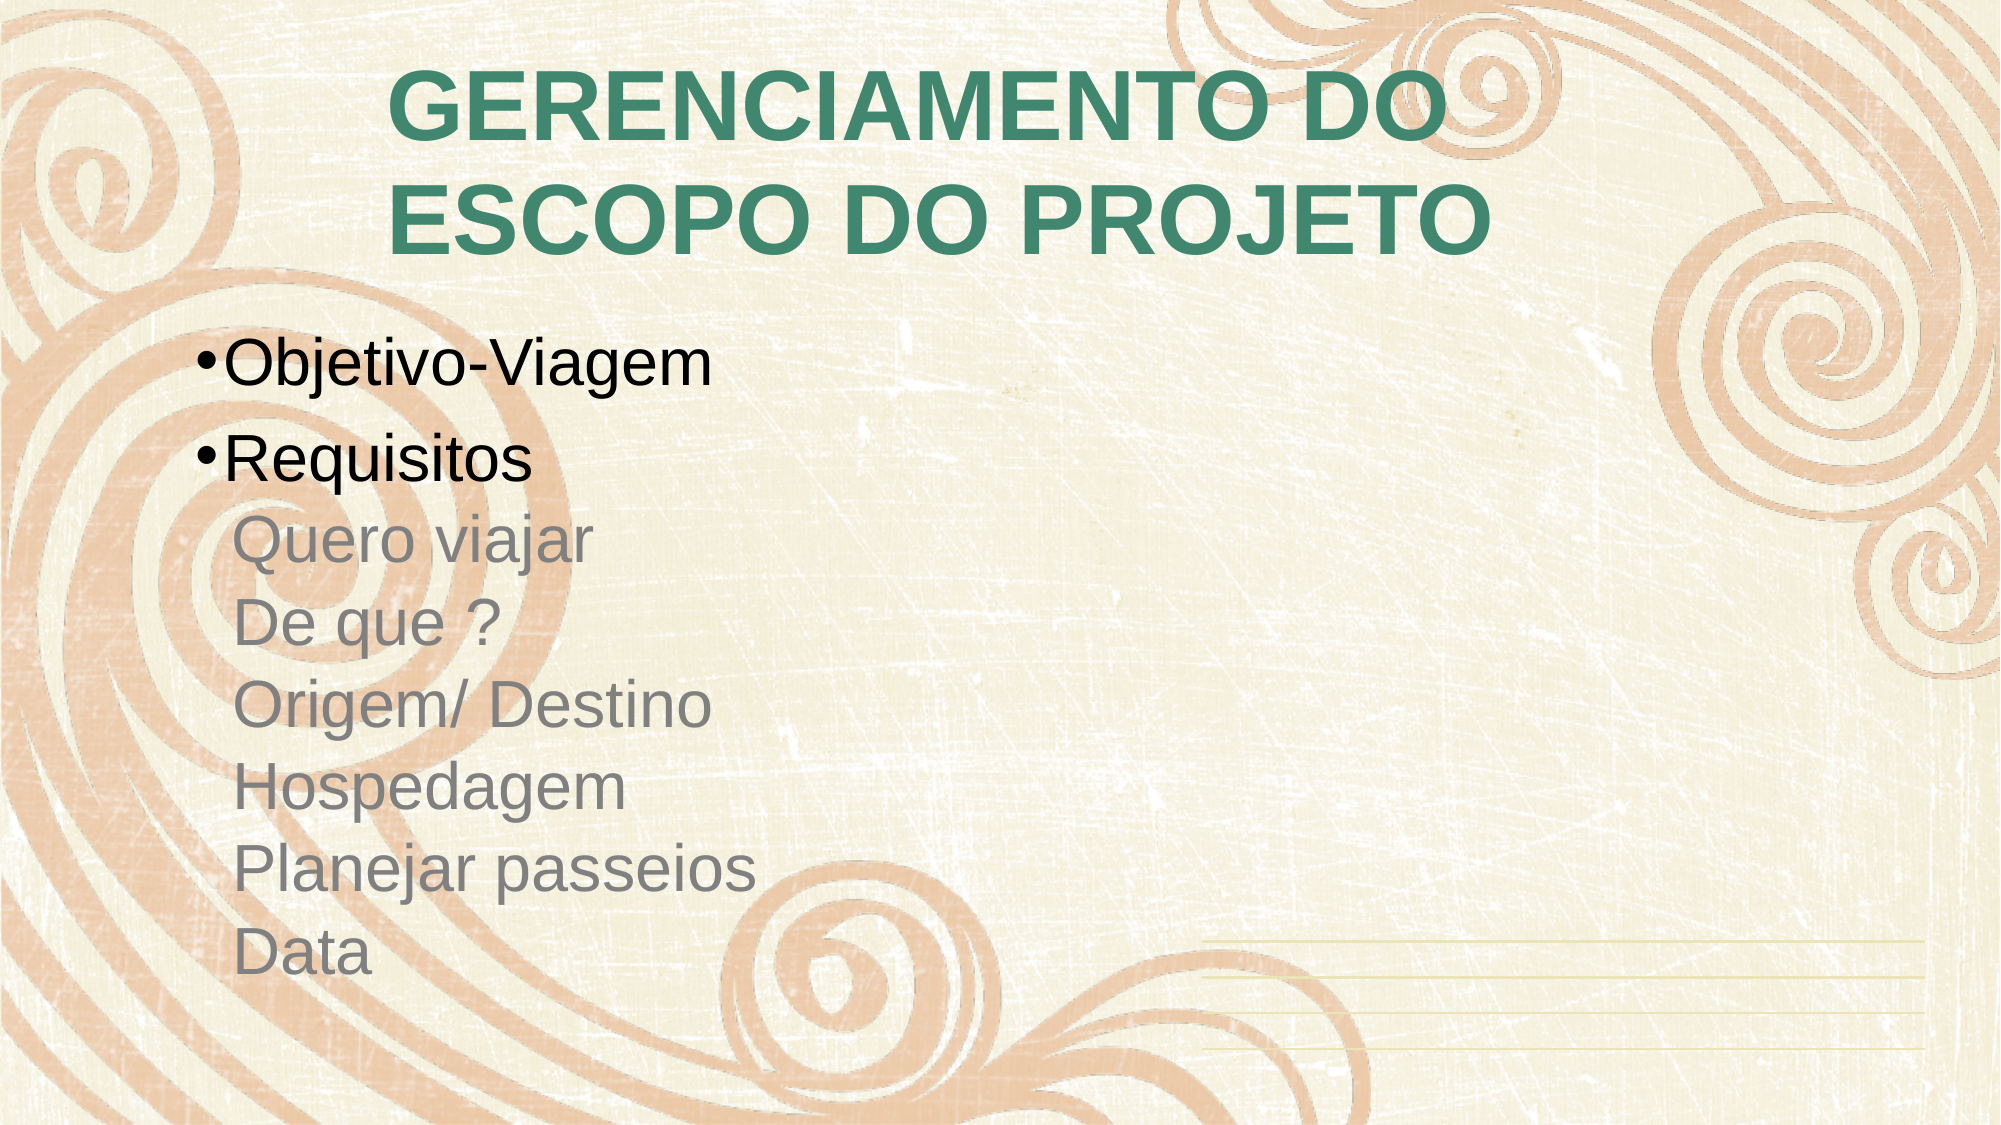

# Gerenciamento do escopo do projeto
Objetivo-Viagem
Requisitos
  Quero viajar
  De que ?
  Origem/ Destino
  Hospedagem
  Planejar passeios
  Data